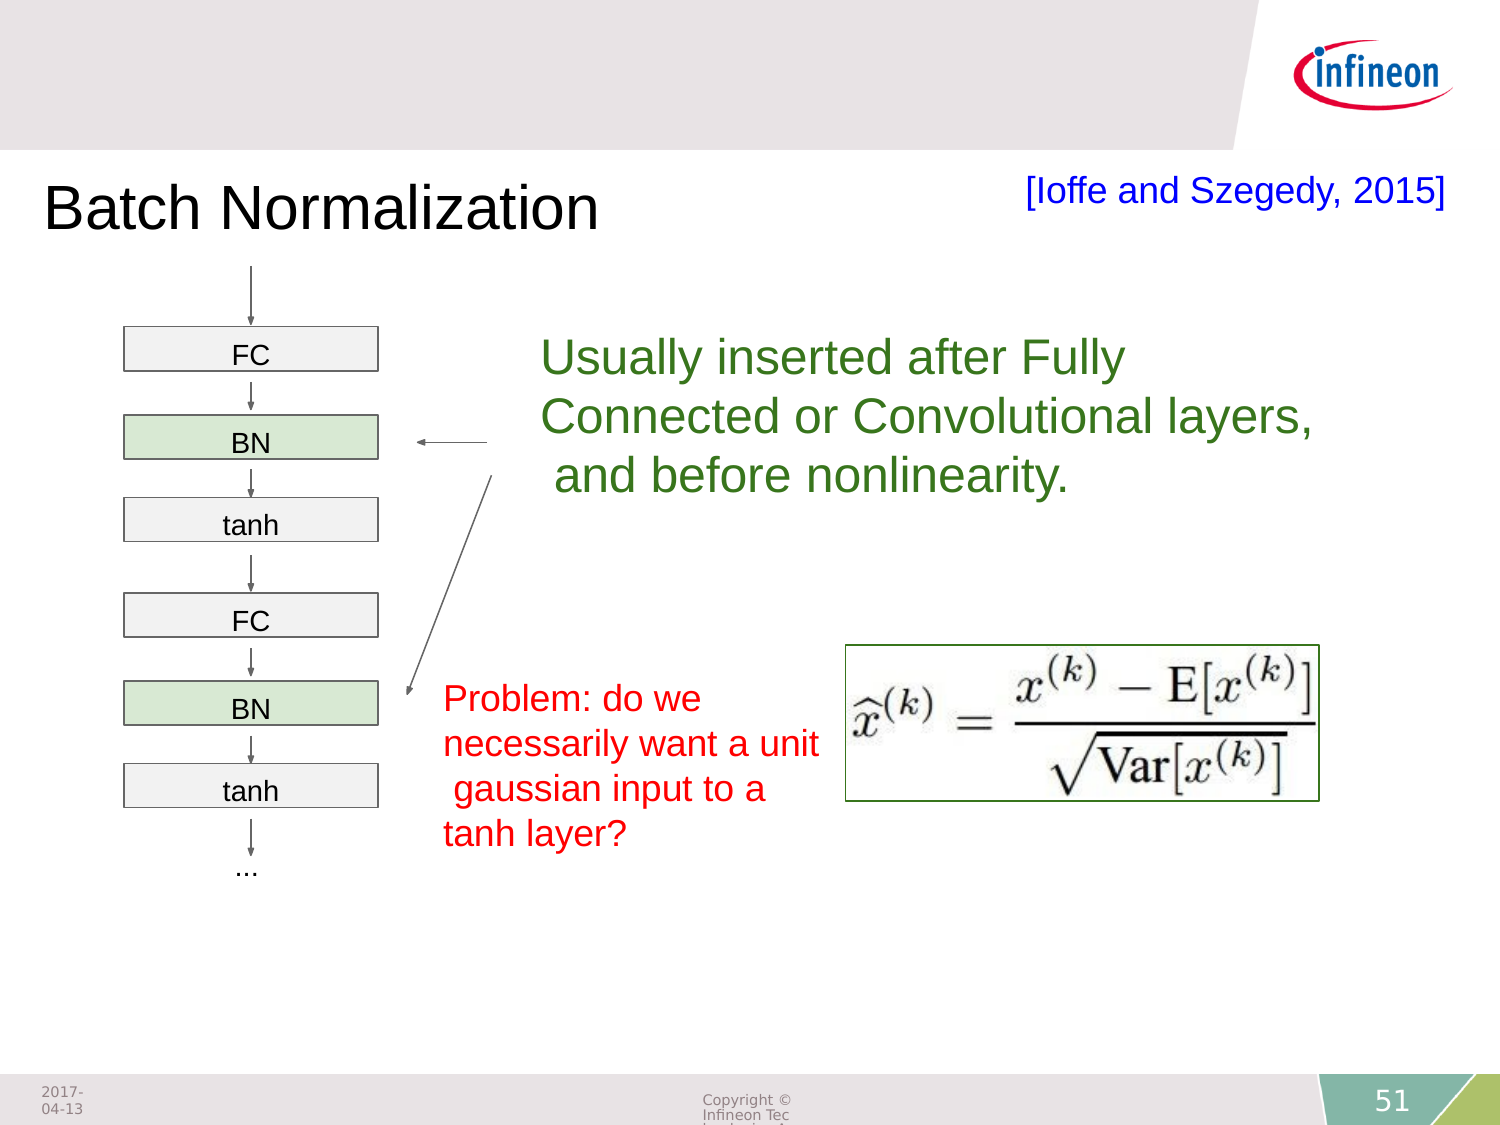

# Batch Normalization
[Ioffe and Szegedy, 2015]

Usually inserted after Fully  Connected or Convolutional layers,  and before nonlinearity.
FC

BN

tanh

FC

Problem: do we  necessarily want a unit  gaussian input to a  tanh layer?
BN

tanh

...

Fei-Fei Li & Justin Johnson & Serena Yeung	Lecture 6 -	April 20, 2017
2017-04-13
Copyright © Infineon Technologies AG 2018. All rights reserved.
51